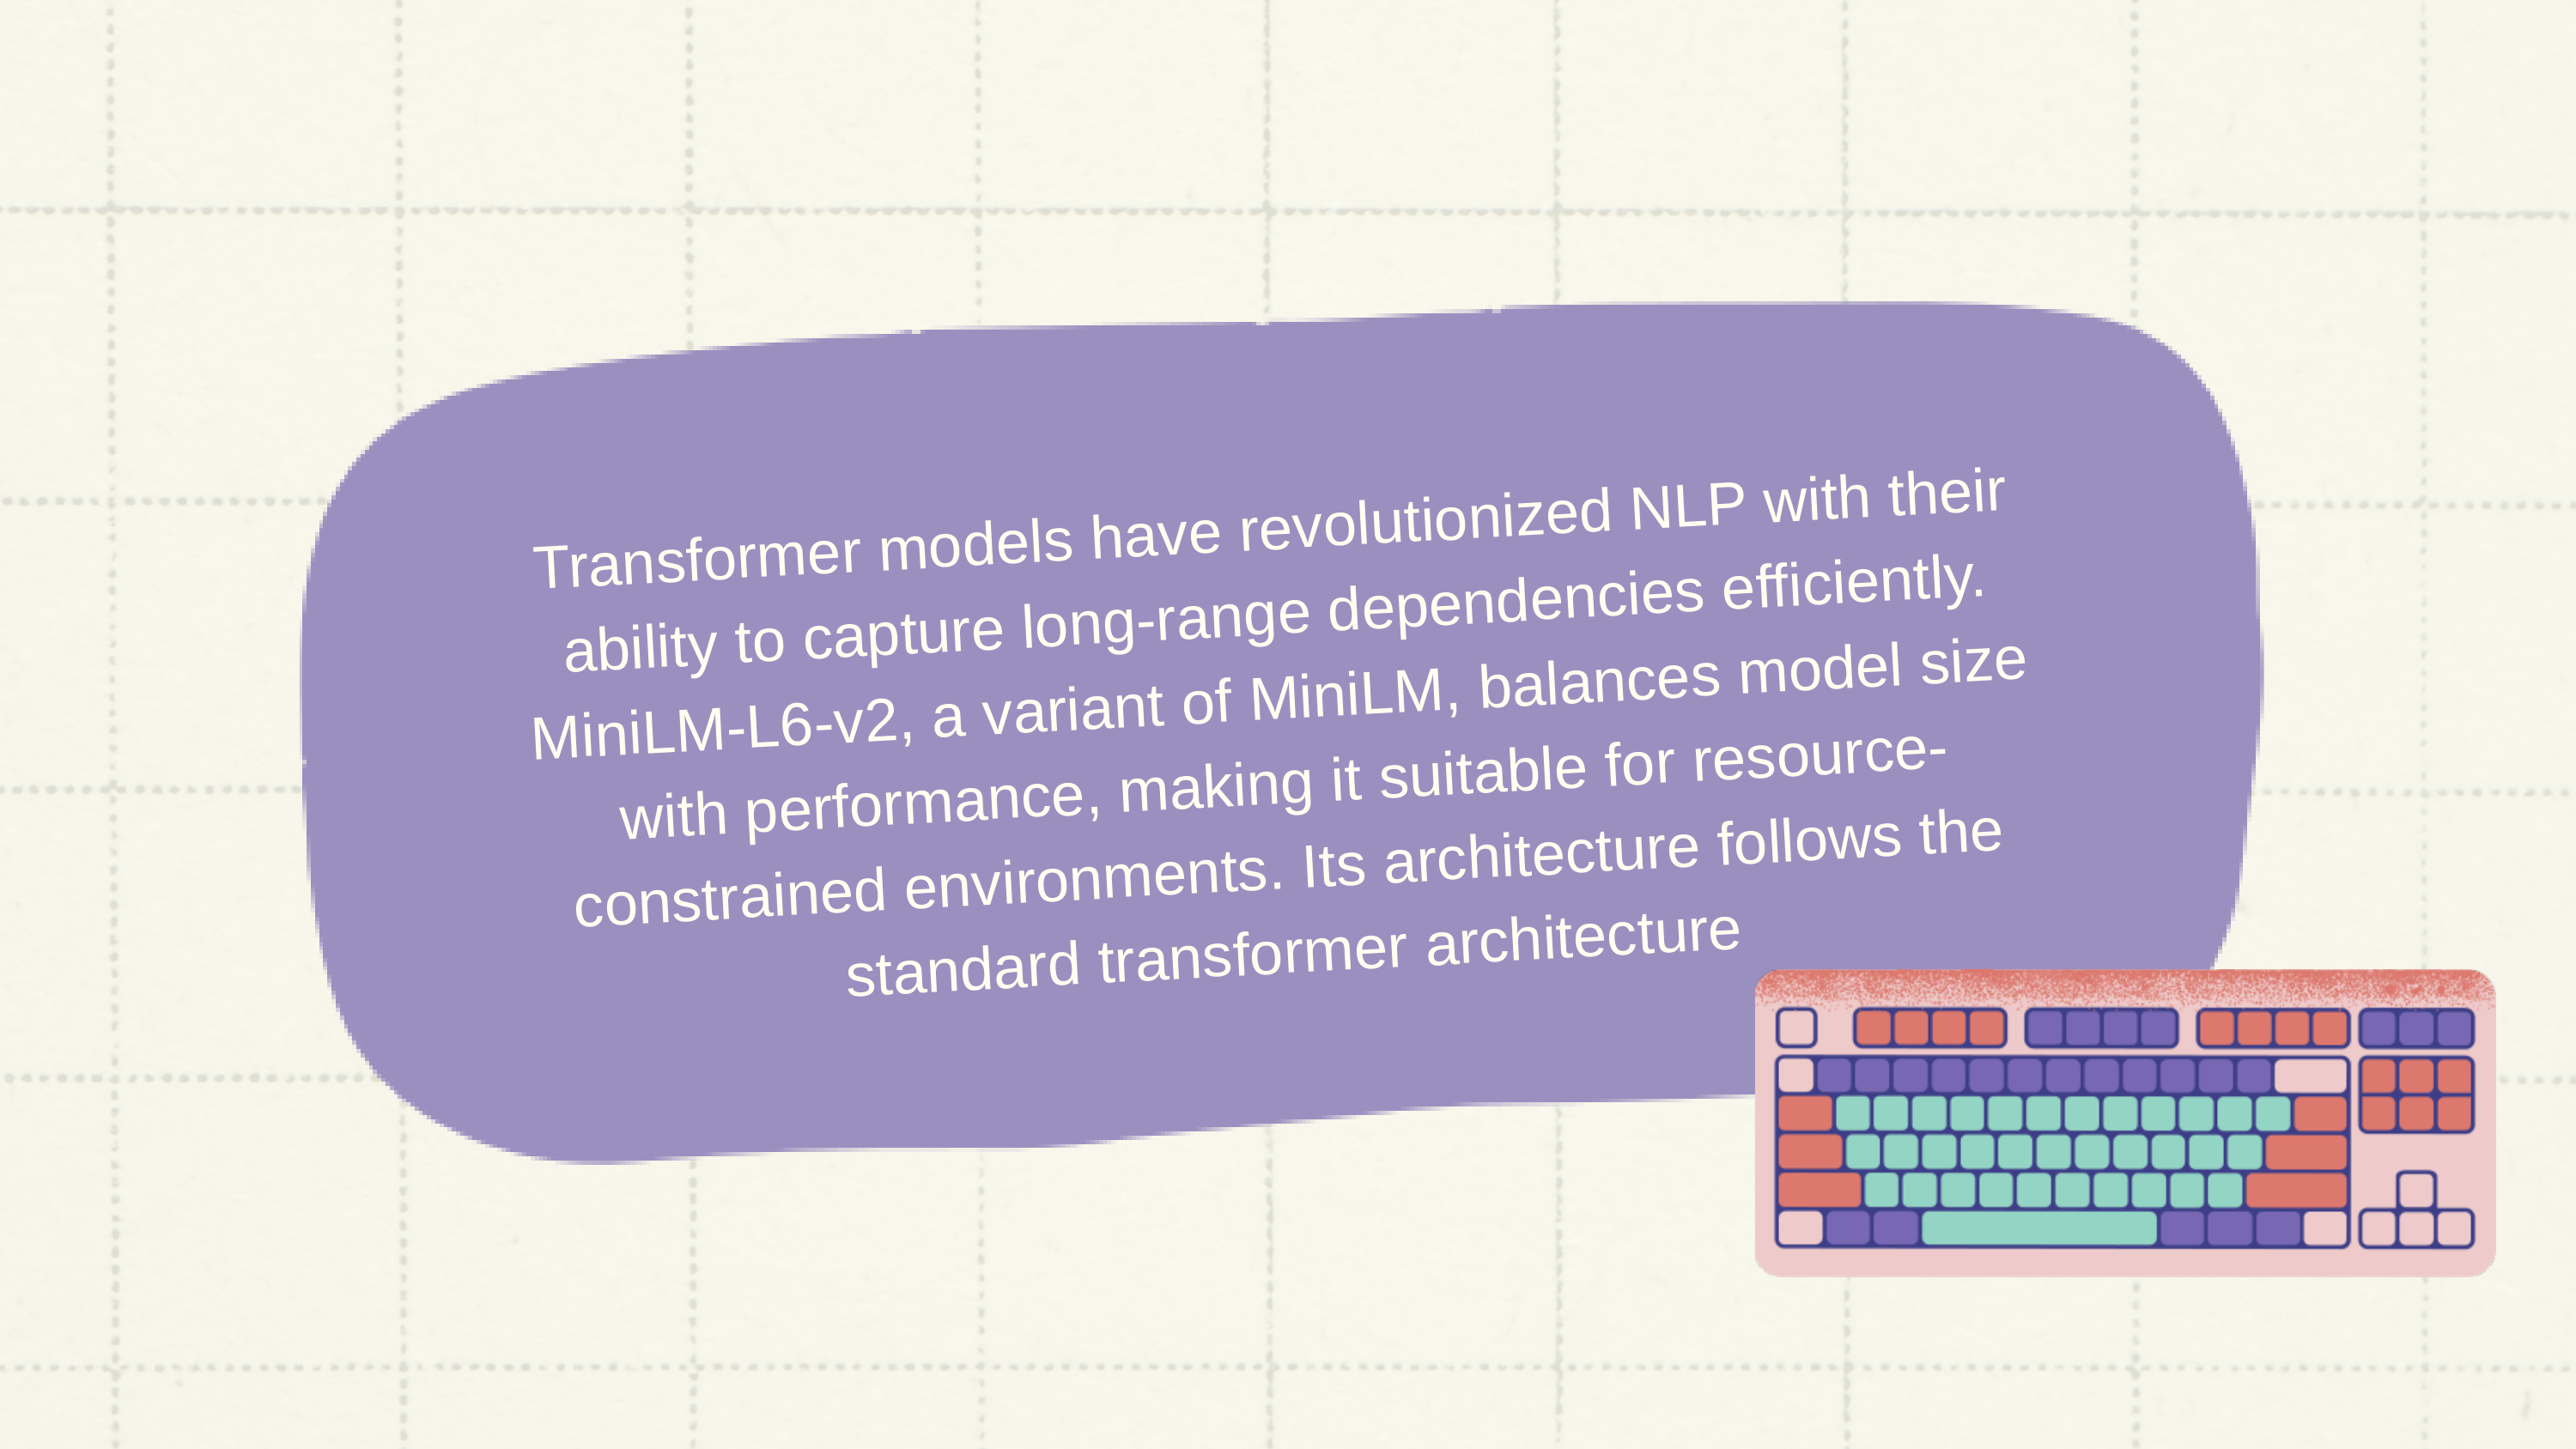

Transformer models have revolutionized NLP with their ability to capture long-range dependencies efficiently. MiniLM-L6-v2, a variant of MiniLM, balances model size with performance, making it suitable for resource-constrained environments. Its architecture follows the standard transformer architecture